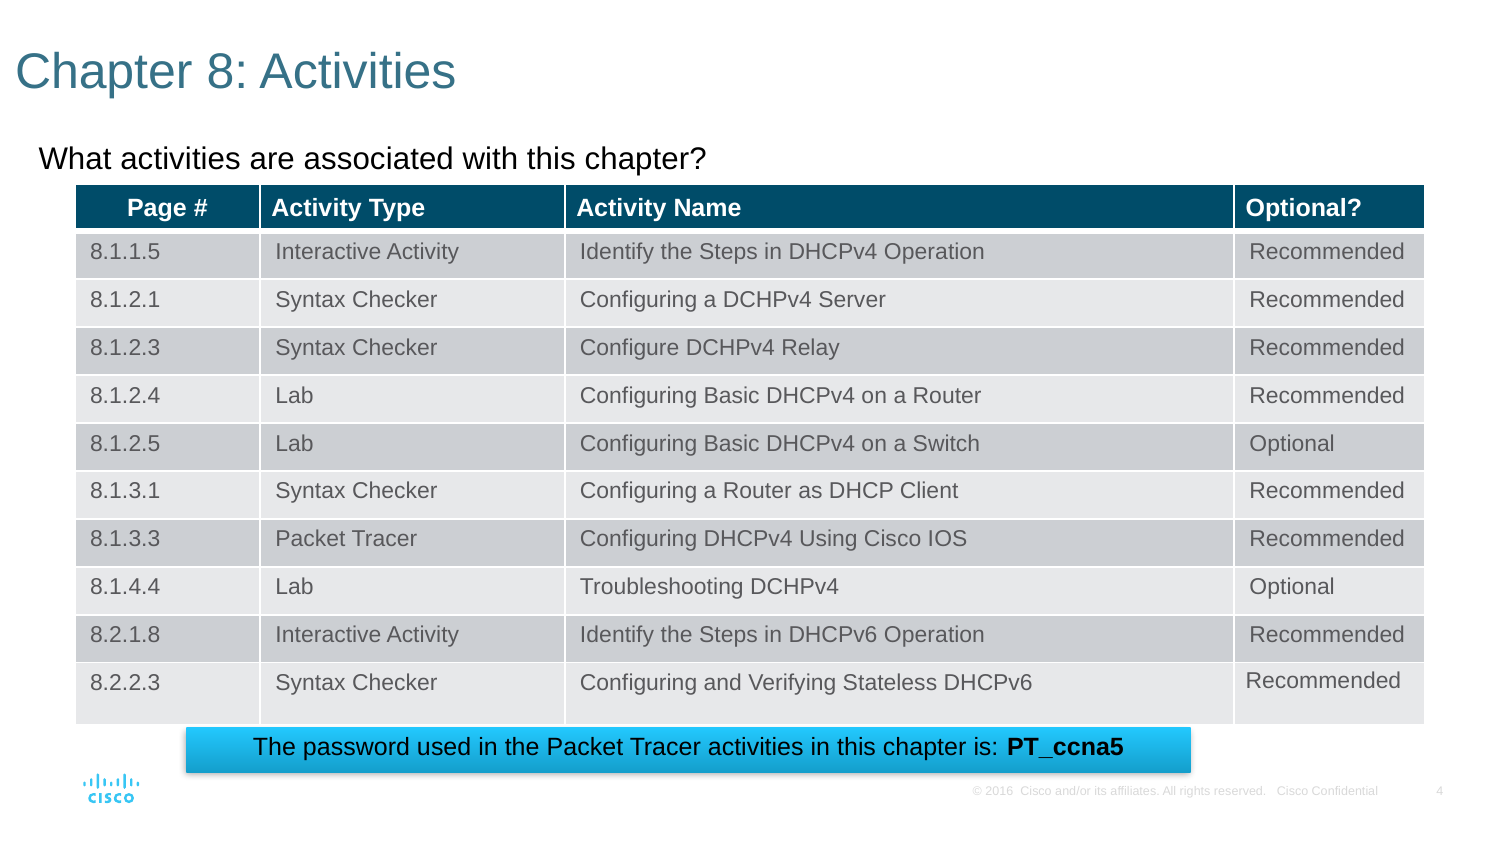

# Chapter 8: Activities
What activities are associated with this chapter?

| Page # | Activity Type | Activity Name | Optional? |
| --- | --- | --- | --- |
| 8.1.1.5 | Interactive Activity | Identify the Steps in DHCPv4 Operation | Recommended |
| 8.1.2.1 | Syntax Checker | Configuring a DCHPv4 Server | Recommended |
| 8.1.2.3 | Syntax Checker | Configure DCHPv4 Relay | Recommended |
| 8.1.2.4 | Lab | Configuring Basic DHCPv4 on a Router | Recommended |
| 8.1.2.5 | Lab | Configuring Basic DHCPv4 on a Switch | Optional |
| 8.1.3.1 | Syntax Checker | Configuring a Router as DHCP Client | Recommended |
| 8.1.3.3 | Packet Tracer | Configuring DHCPv4 Using Cisco IOS | Recommended |
| 8.1.4.4 | Lab | Troubleshooting DCHPv4 | Optional |
| 8.2.1.8 | Interactive Activity | Identify the Steps in DHCPv6 Operation | Recommended |
| 8.2.2.3 | Syntax Checker | Configuring and Verifying Stateless DHCPv6 | Recommended |
The password used in the Packet Tracer activities in this chapter is: PT_ccna5